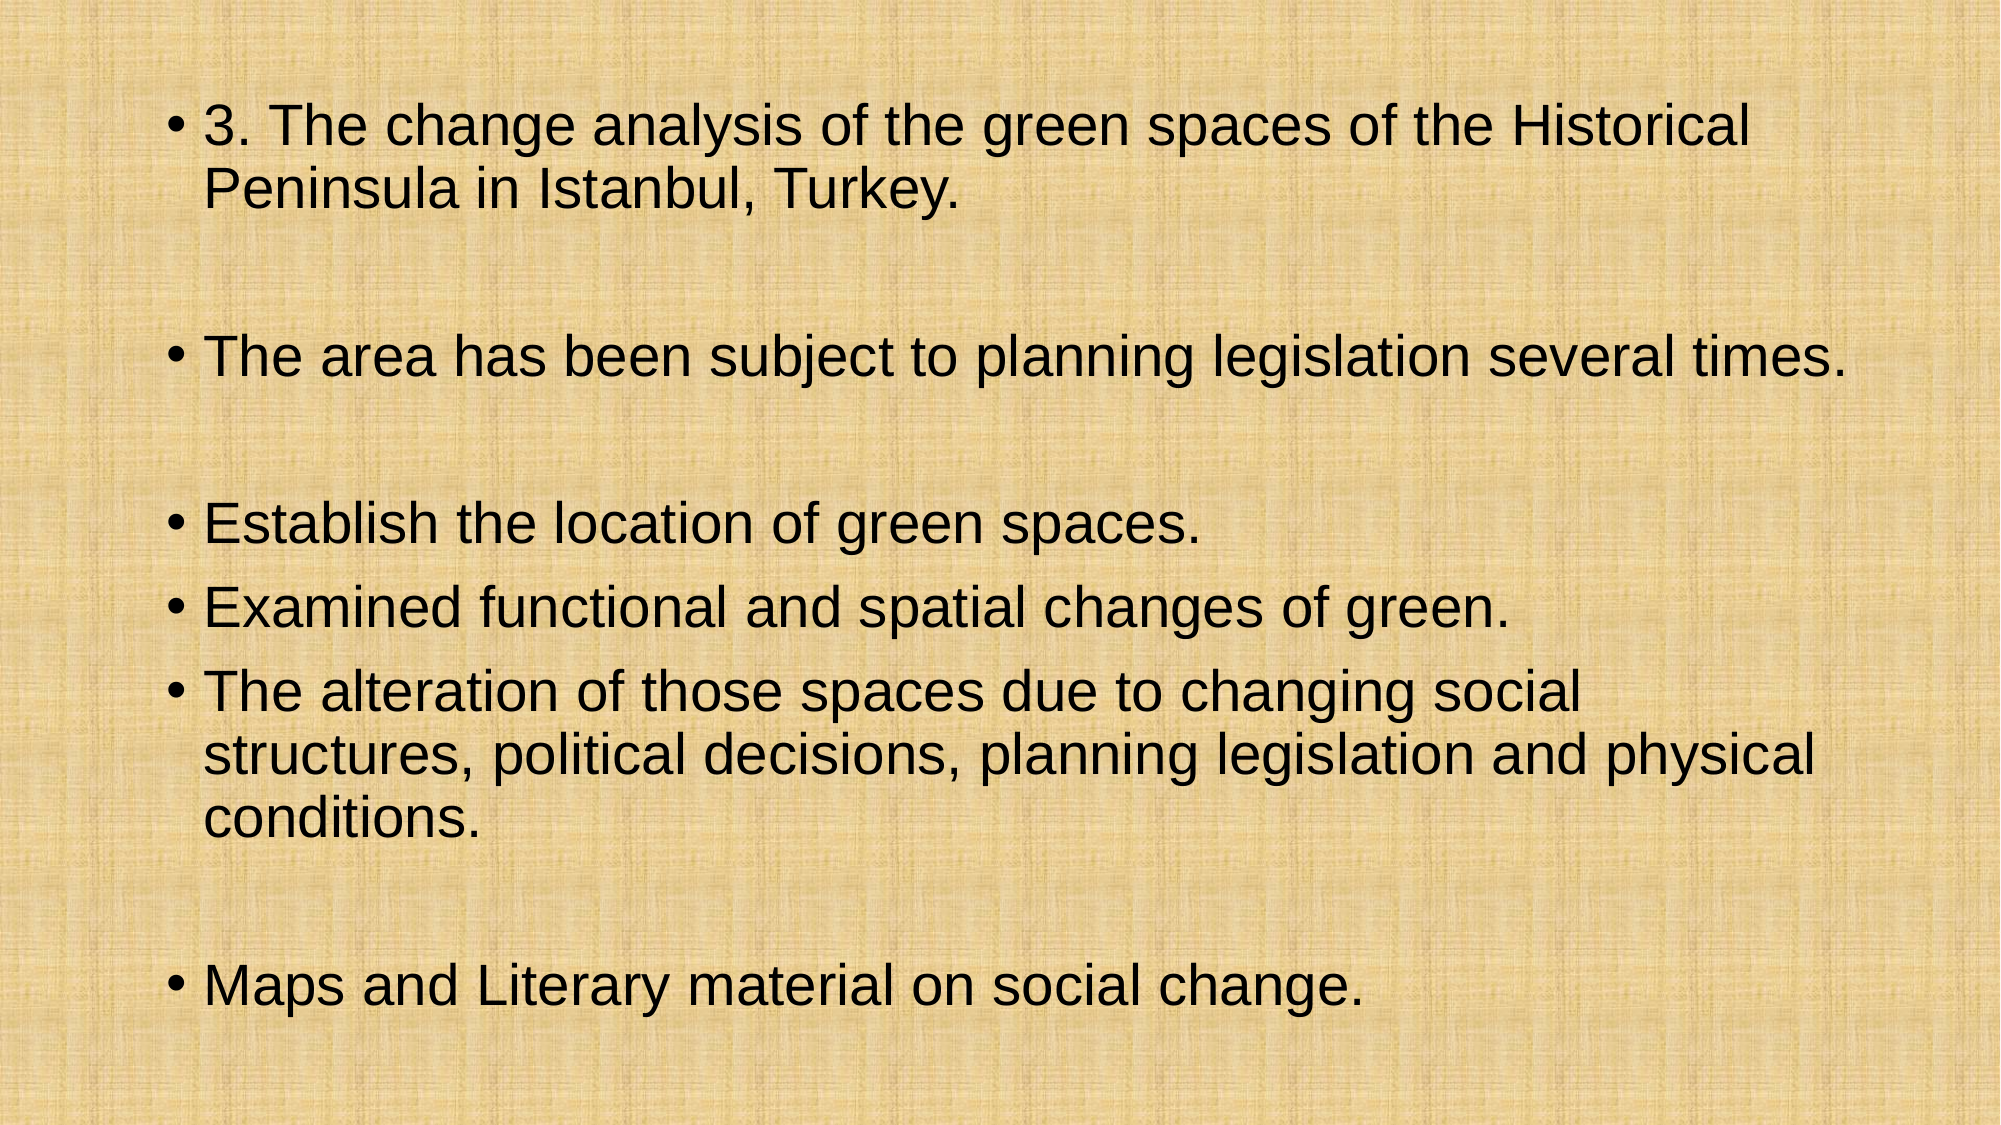

3. The change analysis of the green spaces of the Historical Peninsula in Istanbul, Turkey.

The area has been subject to planning legislation several times.

Establish the location of green spaces.
Examined functional and spatial changes of green.
The alteration of those spaces due to changing social structures, political decisions, planning legislation and physical conditions.

Maps and Literary material on social change.